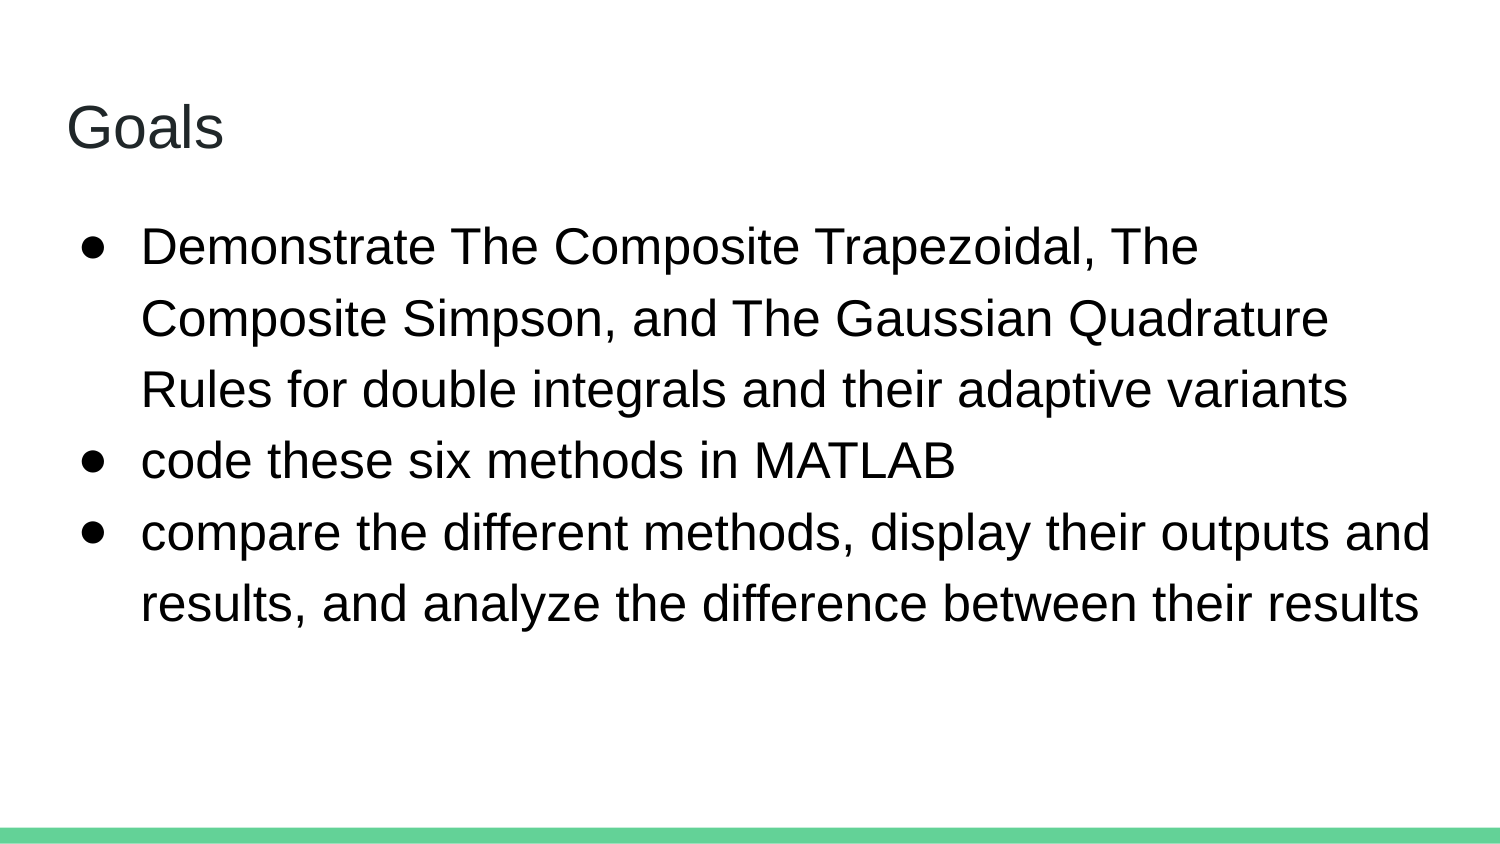

# Goals
Demonstrate The Composite Trapezoidal, The Composite Simpson, and The Gaussian Quadrature Rules for double integrals and their adaptive variants
code these six methods in MATLAB
compare the different methods, display their outputs and results, and analyze the difference between their results